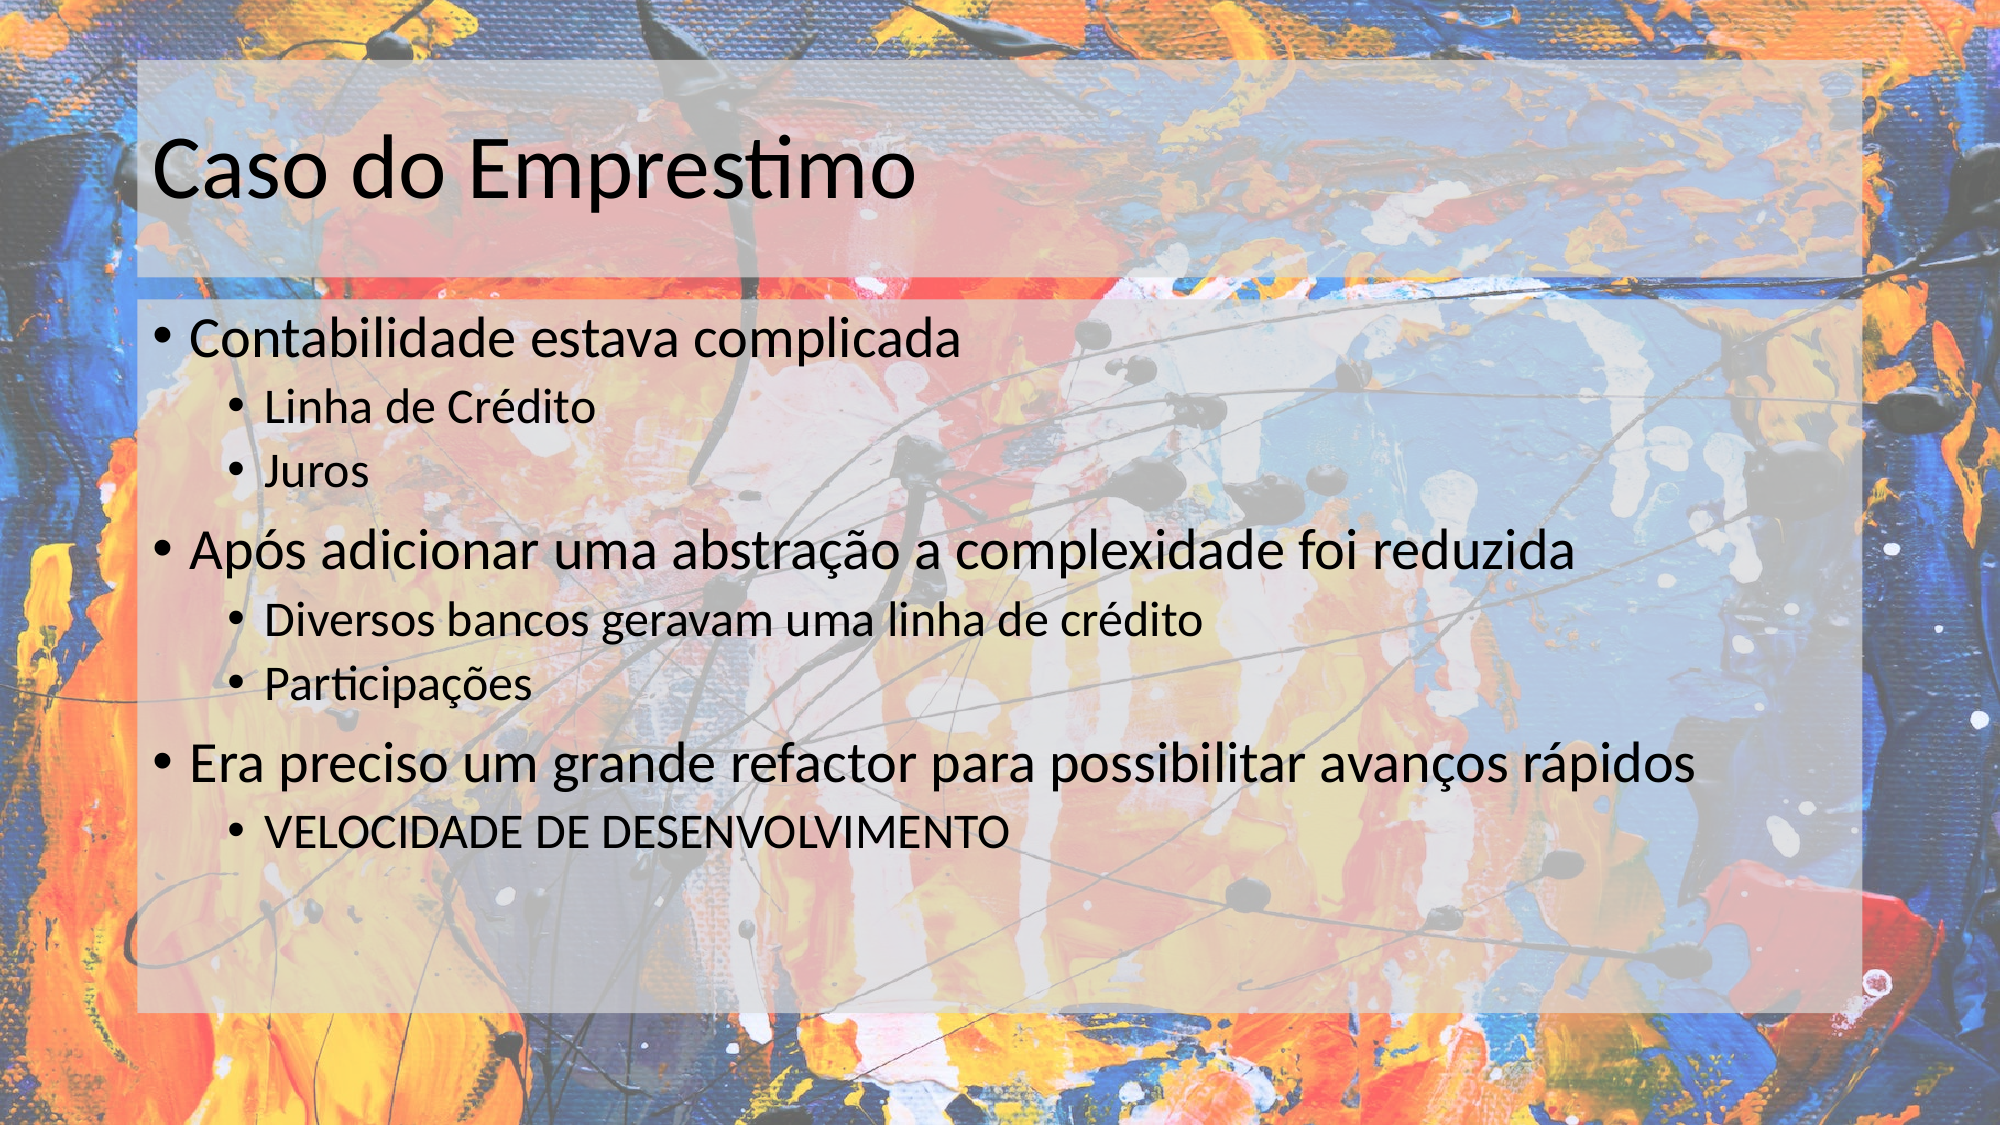

# Caso do Emprestimo
Contabilidade estava complicada
Linha de Crédito
Juros
Após adicionar uma abstração a complexidade foi reduzida
Diversos bancos geravam uma linha de crédito
Participações
Era preciso um grande refactor para possibilitar avanços rápidos
VELOCIDADE DE DESENVOLVIMENTO